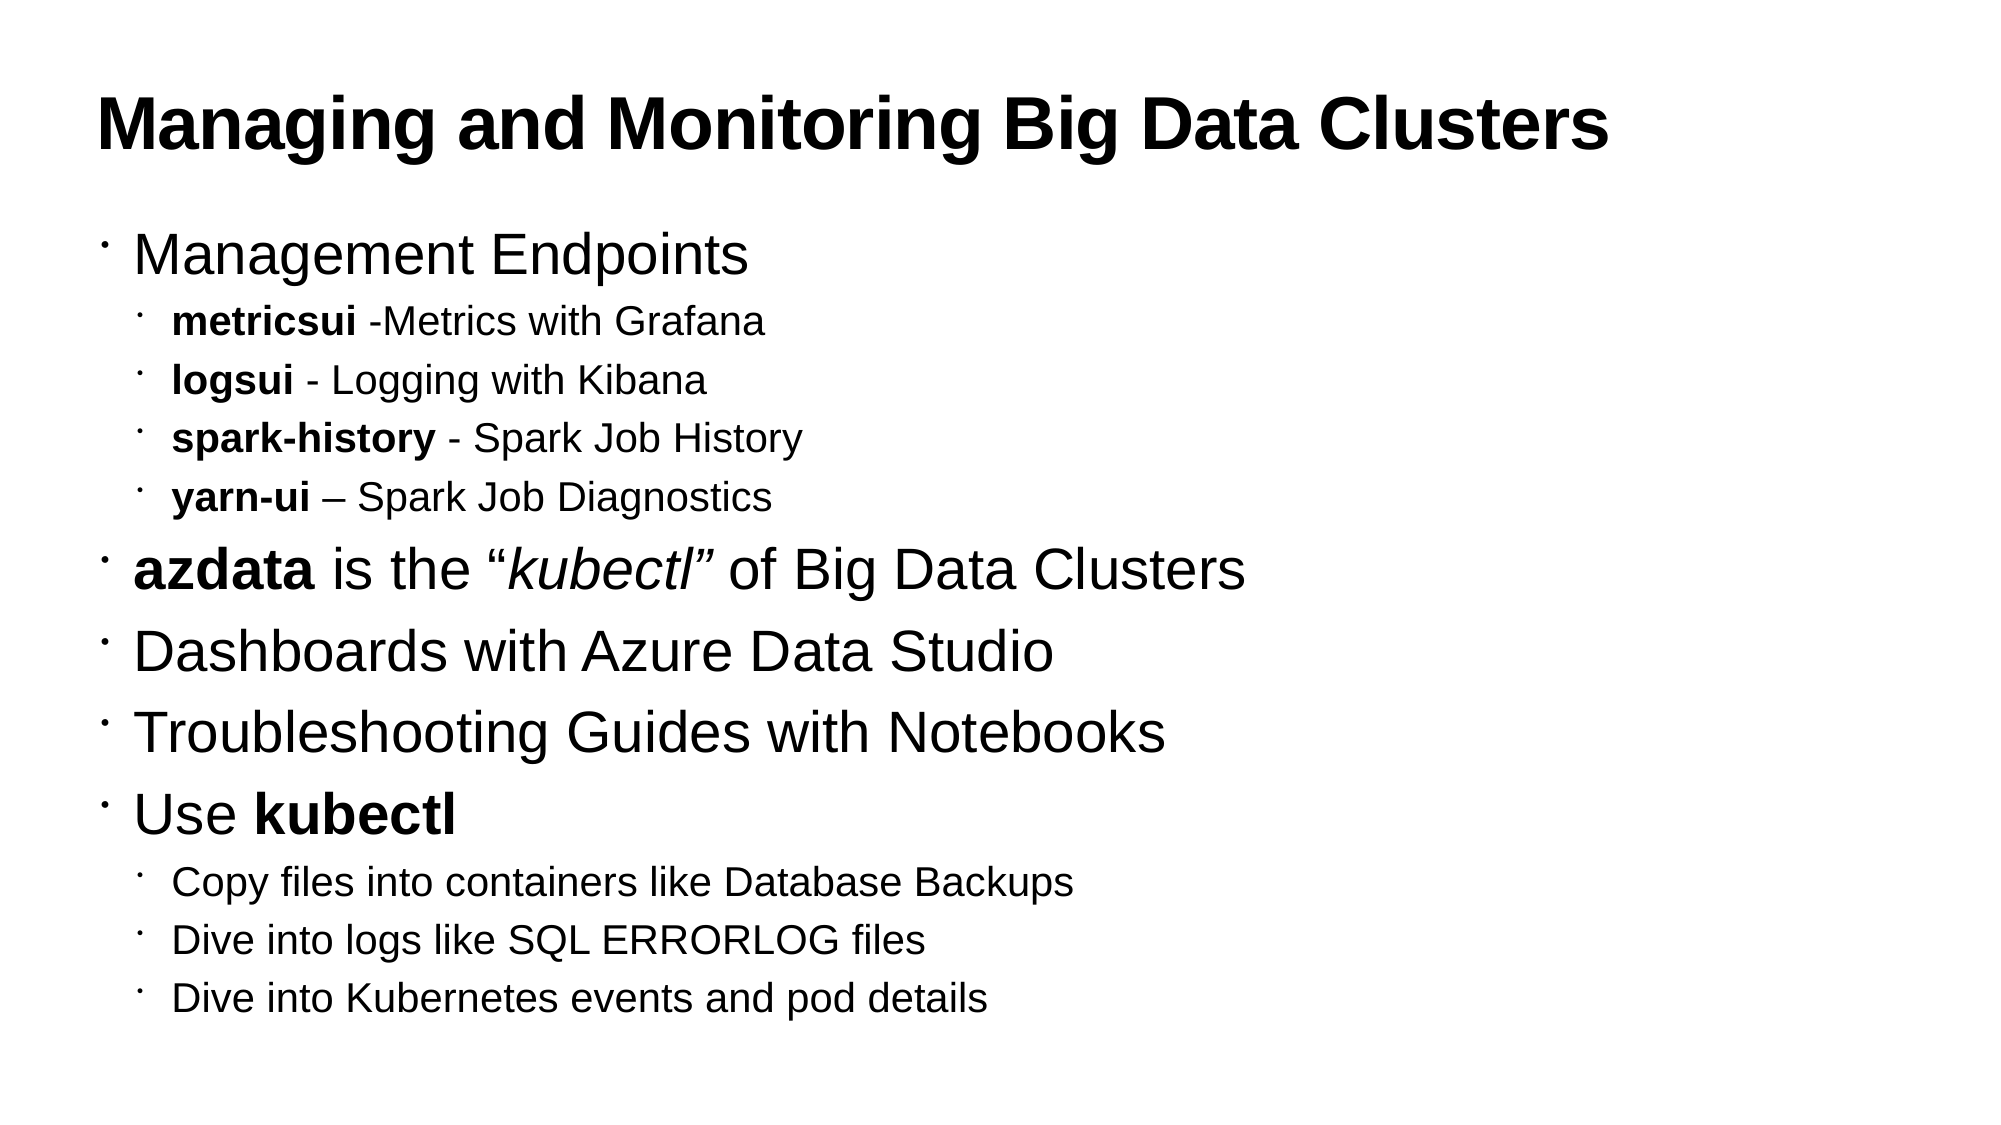

# Managing and Monitoring Big Data Clusters
Management Endpoints
metricsui -Metrics with Grafana
logsui - Logging with Kibana
spark-history - Spark Job History
yarn-ui – Spark Job Diagnostics
azdata is the “kubectl” of Big Data Clusters
Dashboards with Azure Data Studio
Troubleshooting Guides with Notebooks
Use kubectl
Copy files into containers like Database Backups
Dive into logs like SQL ERRORLOG files
Dive into Kubernetes events and pod details